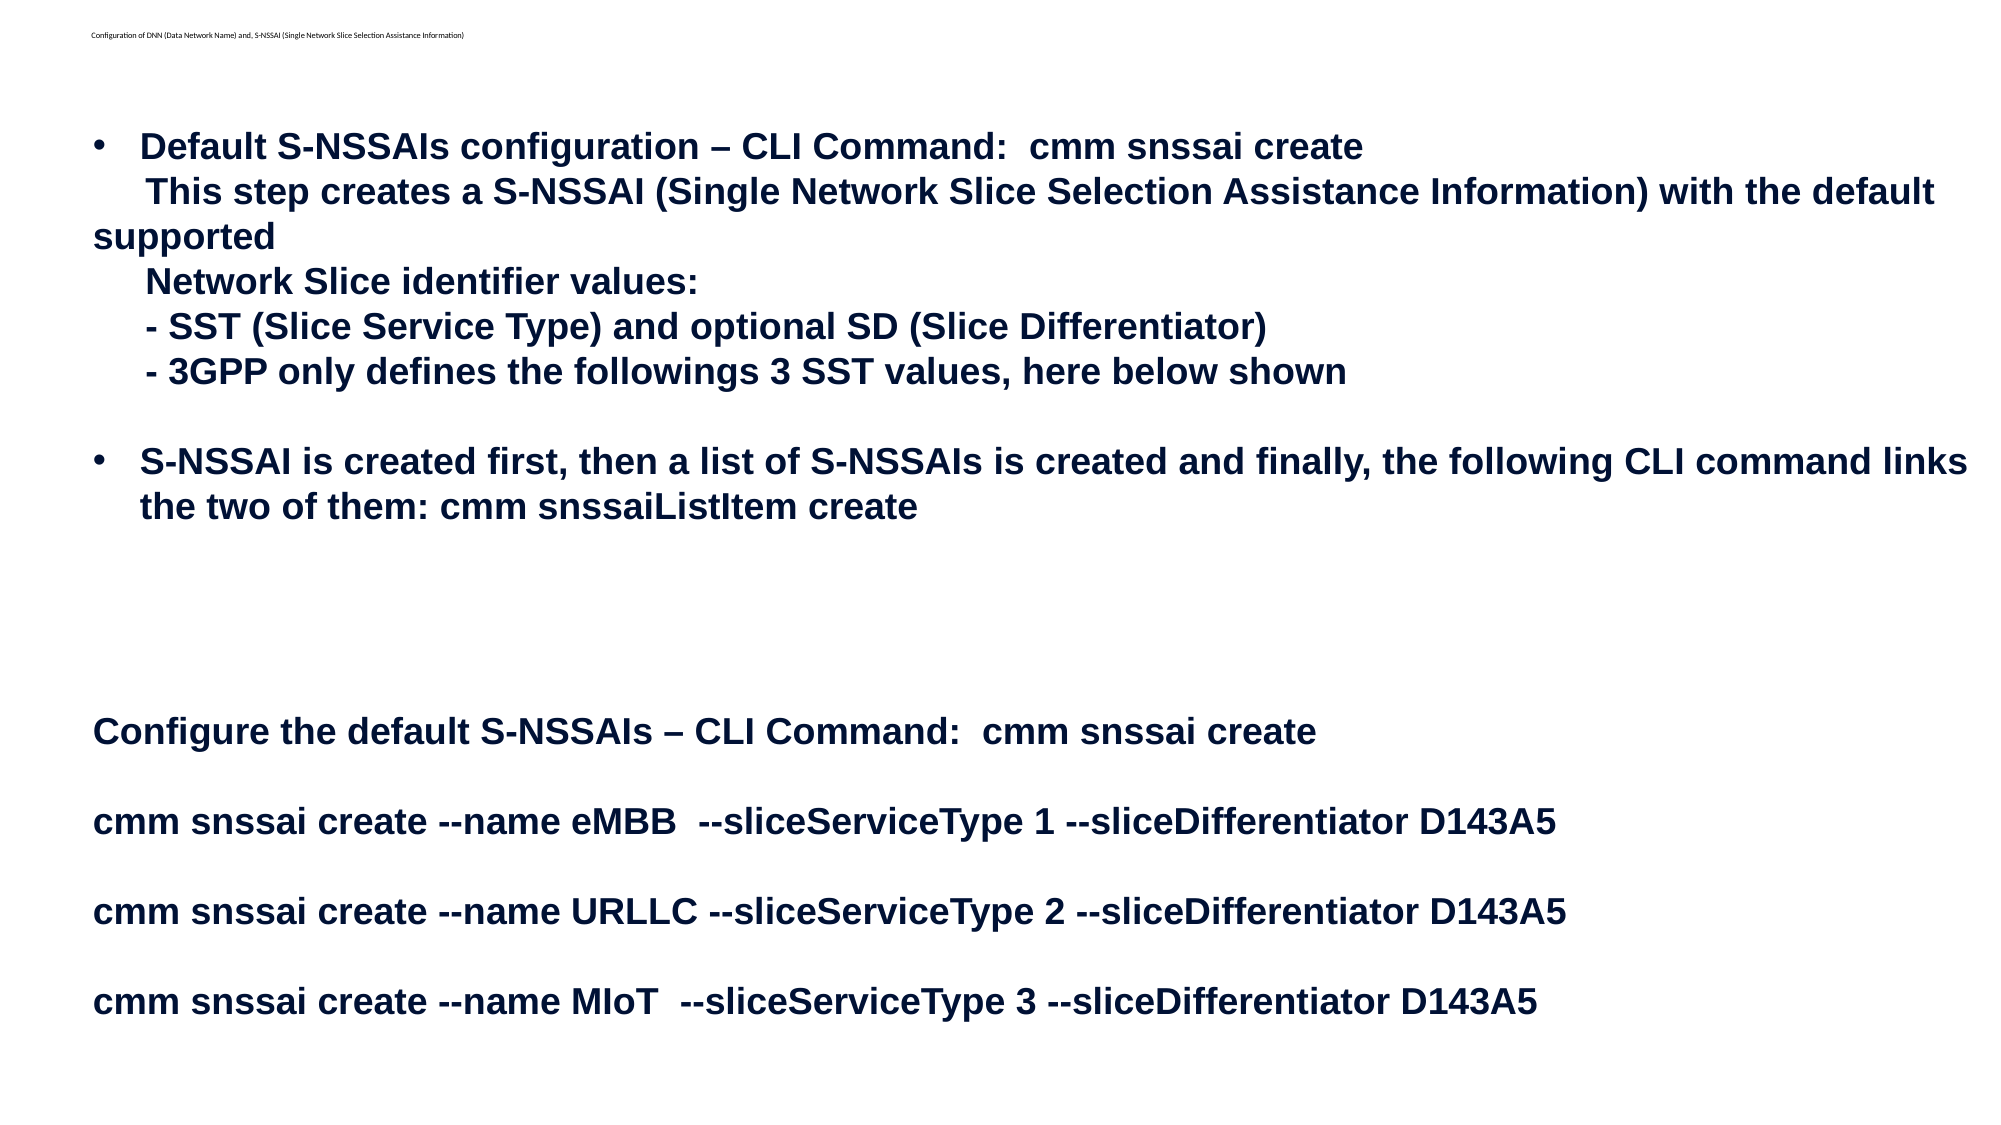

# Configuration of DNN (Data Network Name) and, S-NSSAI (Single Network Slice Selection Assistance Information)
Default S-NSSAIs configuration – CLI Command:  cmm snssai create
     This step creates a S-NSSAI (Single Network Slice Selection Assistance Information) with the default supported
     Network Slice identifier values:
     - SST (Slice Service Type) and optional SD (Slice Differentiator)
     - 3GPP only defines the followings 3 SST values, here below shown

S-NSSAI is created first, then a list of S-NSSAIs is created and finally, the following CLI command links the two of them: cmm snssaiListItem create

Configure the default S-NSSAIs – CLI Command:  cmm snssai create

cmm snssai create --name eMBB  --sliceServiceType 1 --sliceDifferentiator D143A5

cmm snssai create --name URLLC --sliceServiceType 2 --sliceDifferentiator D143A5

cmm snssai create --name MIoT  --sliceServiceType 3 --sliceDifferentiator D143A5